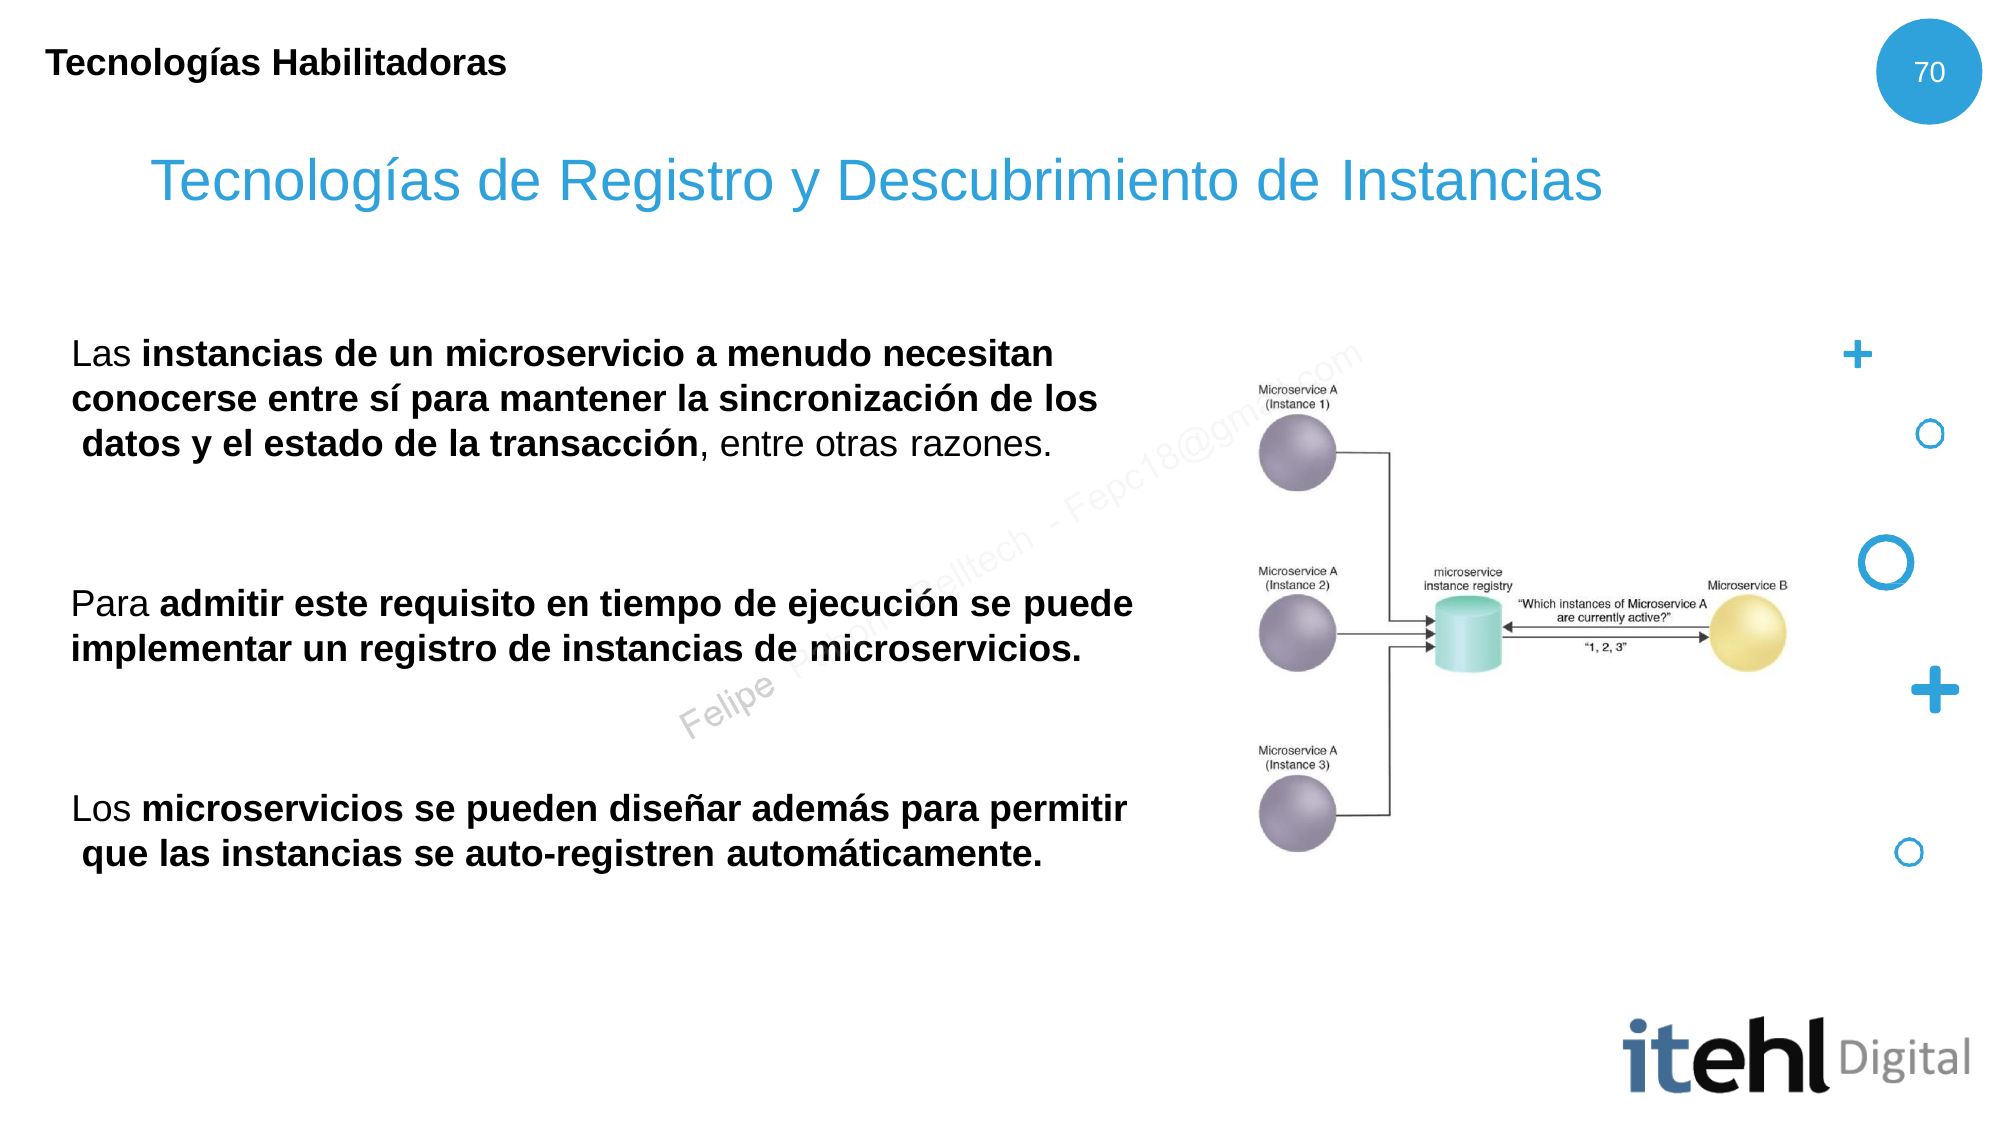

Tecnologías Habilitadoras
70
# Tecnologías de Registro y Descubrimiento de Instancias
Las instancias de un microservicio a menudo necesitan  conocerse entre sí para mantener la sincronización de los  datos y el estado de la transacción, entre otras razones.

Para admitir este requisito en tiempo de ejecución se puede
implementar un registro de instancias de microservicios.

Los microservicios se pueden diseñar además para permitir  que las instancias se auto-registren automáticamente.